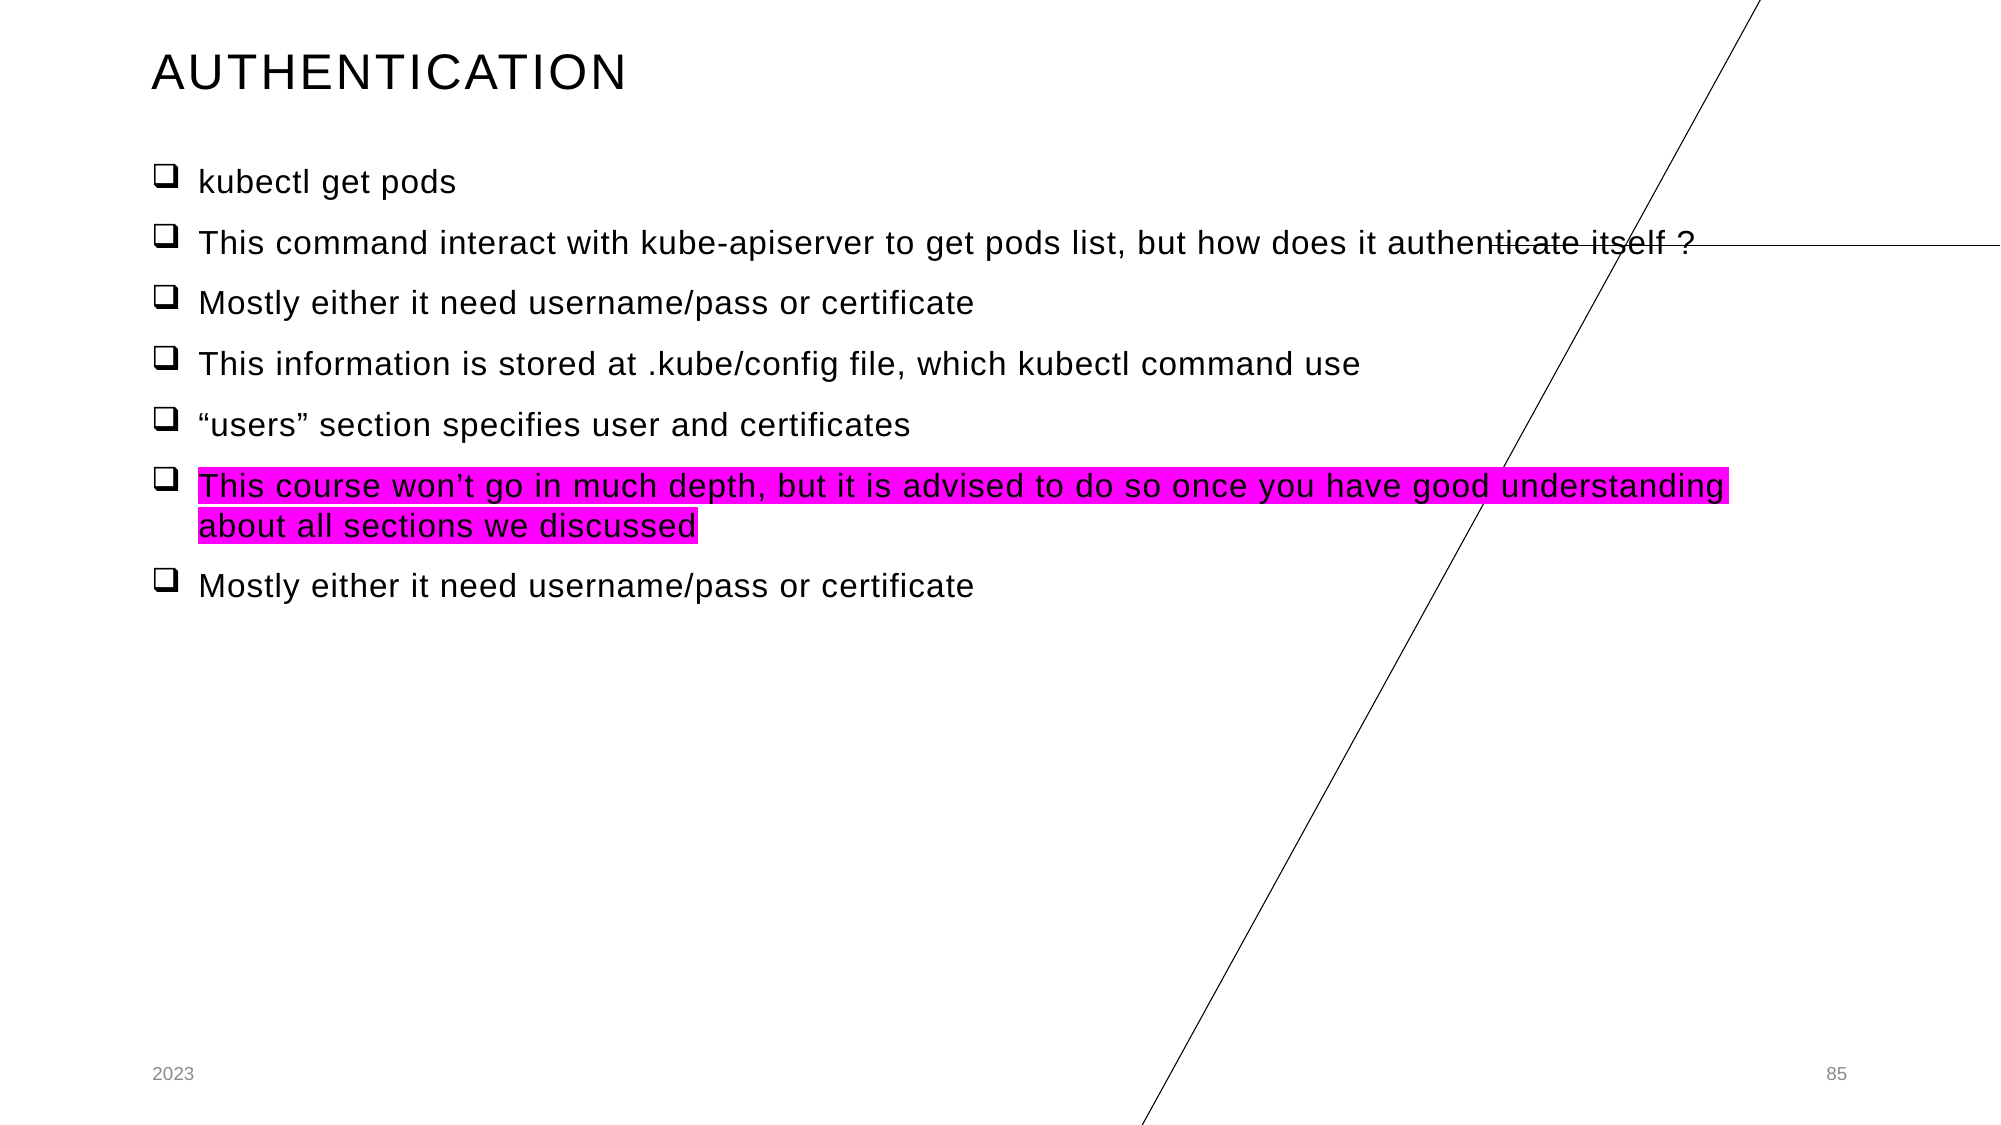

# authentication
kubectl get pods
This command interact with kube-apiserver to get pods list, but how does it authenticate itself ?
Mostly either it need username/pass or certificate
This information is stored at .kube/config file, which kubectl command use
“users” section specifies user and certificates
This course won’t go in much depth, but it is advised to do so once you have good understanding about all sections we discussed
Mostly either it need username/pass or certificate

2023
85